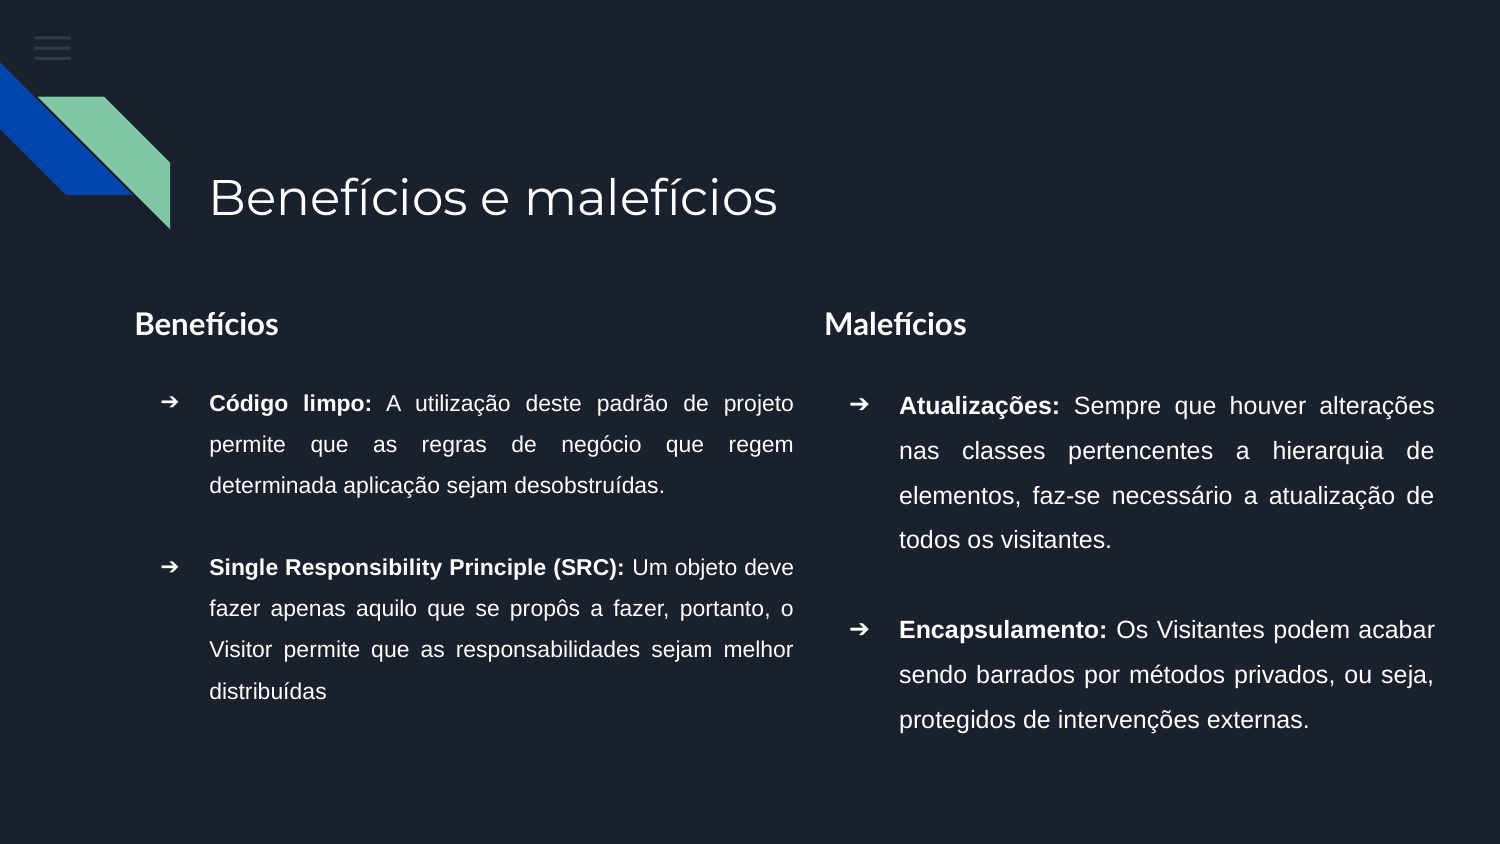

# Benefícios e malefícios
Benefícios
Código limpo: A utilização deste padrão de projeto permite que as regras de negócio que regem determinada aplicação sejam desobstruídas.

Single Responsibility Principle (SRC): Um objeto deve fazer apenas aquilo que se propôs a fazer, portanto, o Visitor permite que as responsabilidades sejam melhor distribuídas
Malefícios
Atualizações: Sempre que houver alterações nas classes pertencentes a hierarquia de elementos, faz-se necessário a atualização de todos os visitantes.

Encapsulamento: Os Visitantes podem acabar sendo barrados por métodos privados, ou seja, protegidos de intervenções externas.